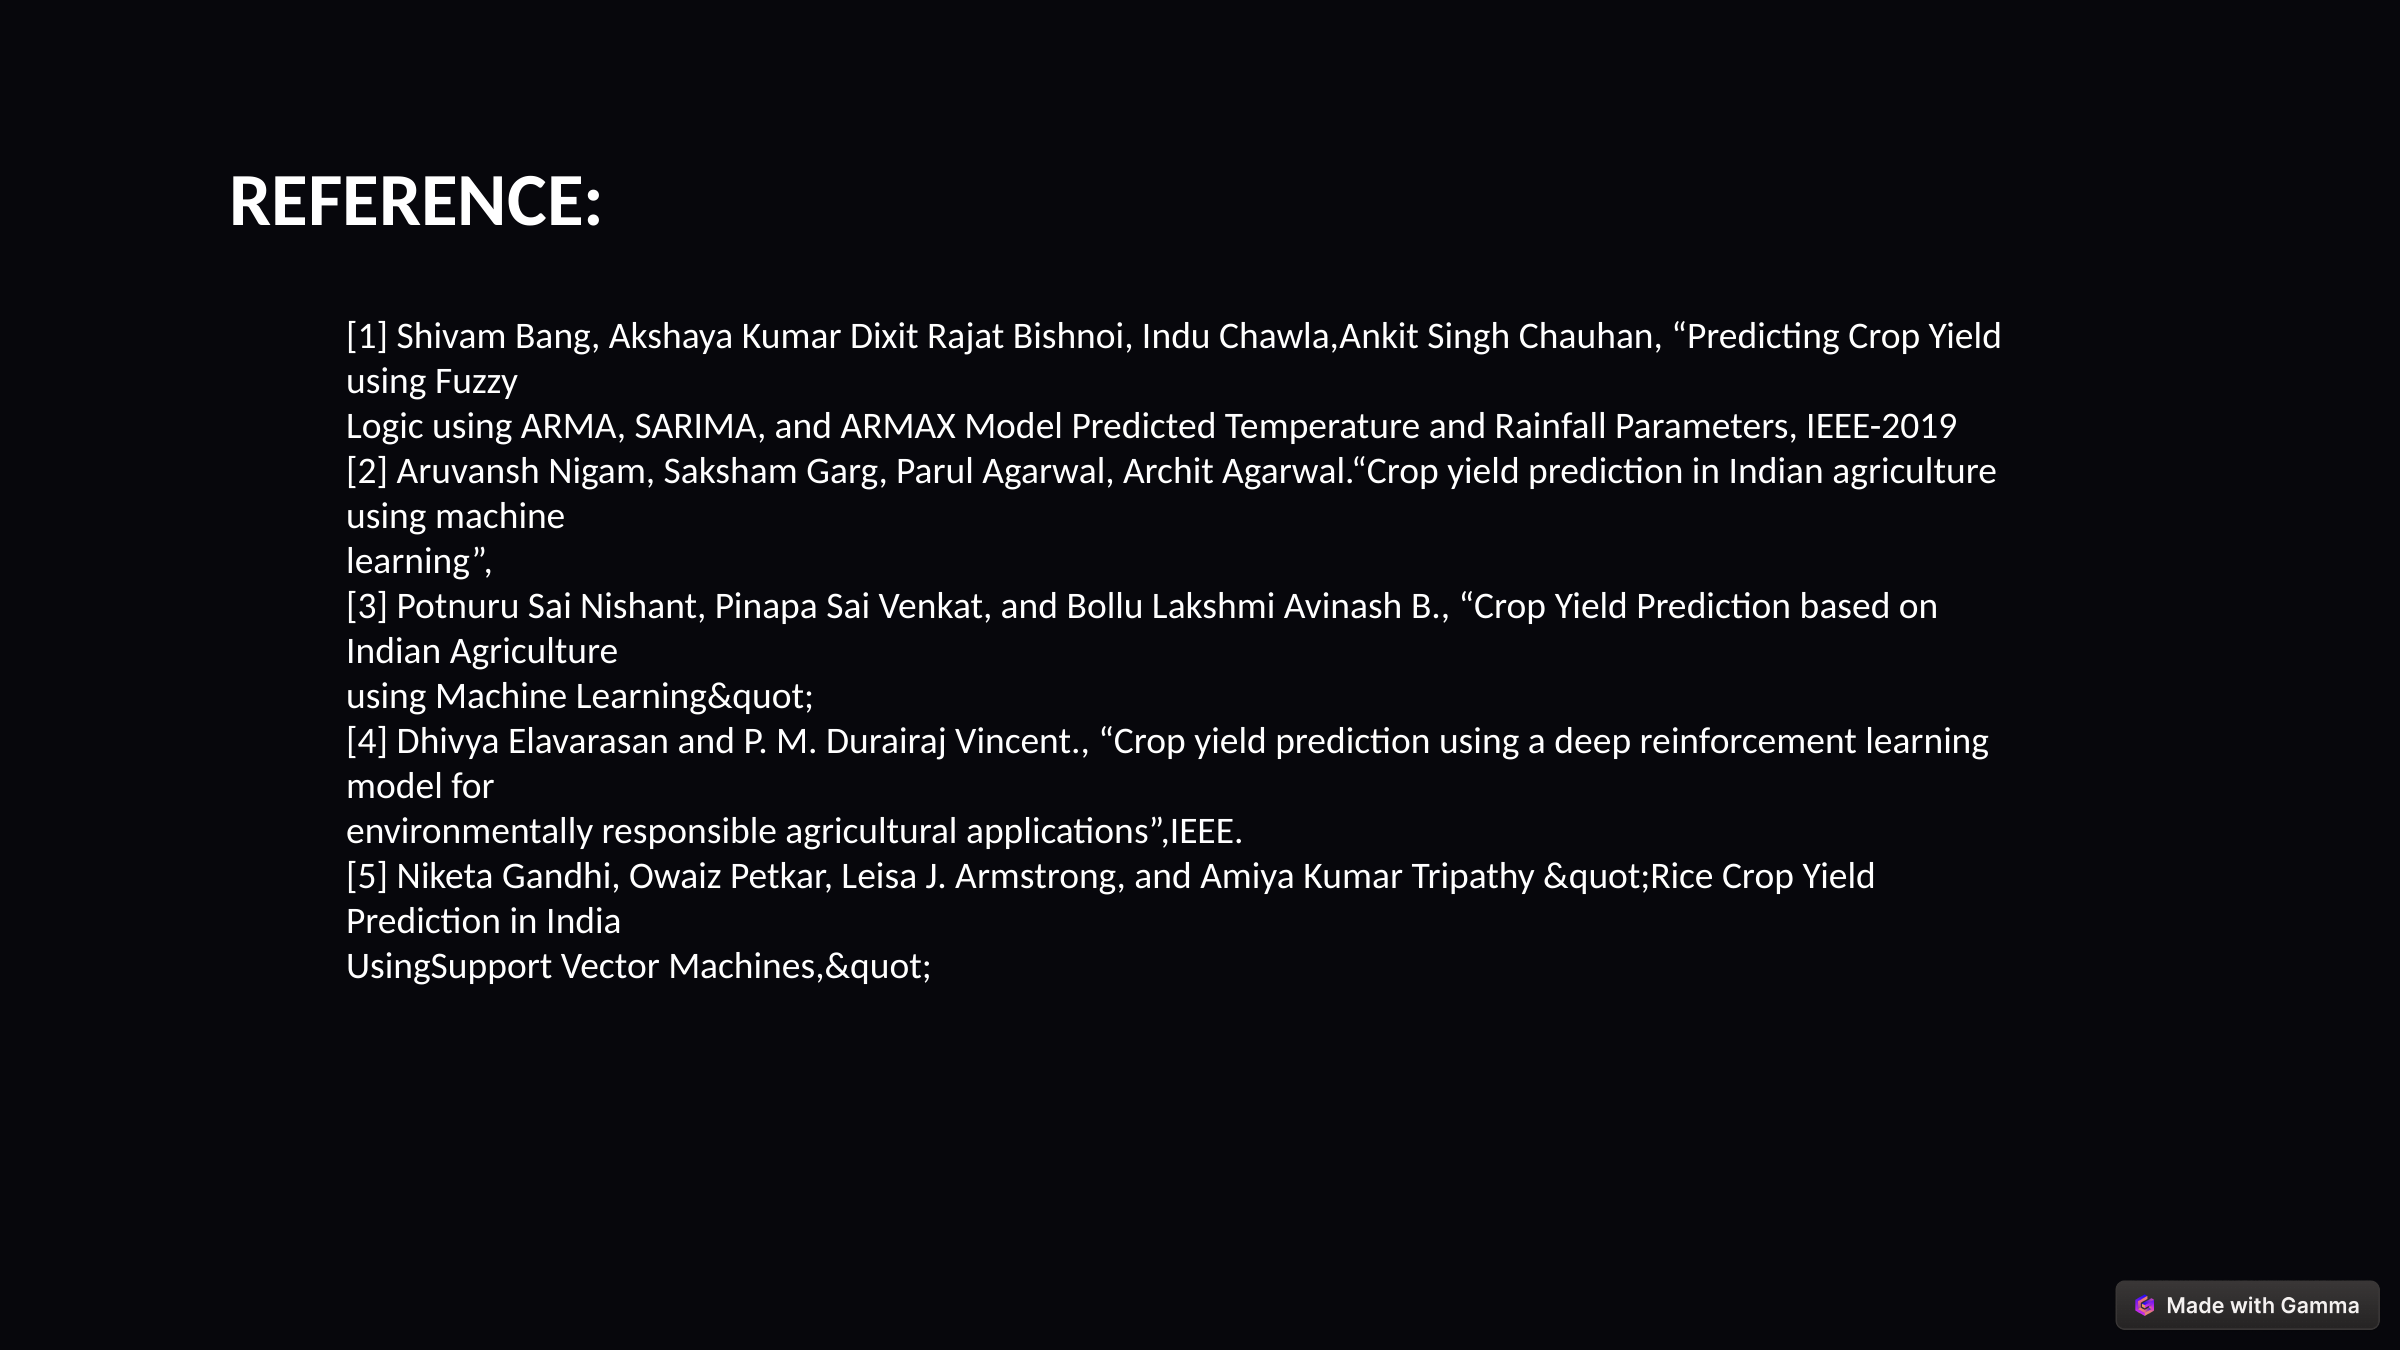

REFERENCE:
[1] Shivam Bang, Akshaya Kumar Dixit Rajat Bishnoi, Indu Chawla,Ankit Singh Chauhan, “Predicting Crop Yield using Fuzzy
Logic using ARMA, SARIMA, and ARMAX Model Predicted Temperature and Rainfall Parameters, IEEE-2019
[2] Aruvansh Nigam, Saksham Garg, Parul Agarwal, Archit Agarwal.“Crop yield prediction in Indian agriculture using machine
learning”,
[3] Potnuru Sai Nishant, Pinapa Sai Venkat, and Bollu Lakshmi Avinash B., “Crop Yield Prediction based on Indian Agriculture
using Machine Learning&quot;
[4] Dhivya Elavarasan and P. M. Durairaj Vincent., “Crop yield prediction using a deep reinforcement learning model for
environmentally responsible agricultural applications”,IEEE.
[5] Niketa Gandhi, Owaiz Petkar, Leisa J. Armstrong, and Amiya Kumar Tripathy &quot;Rice Crop Yield Prediction in India
UsingSupport Vector Machines,&quot;